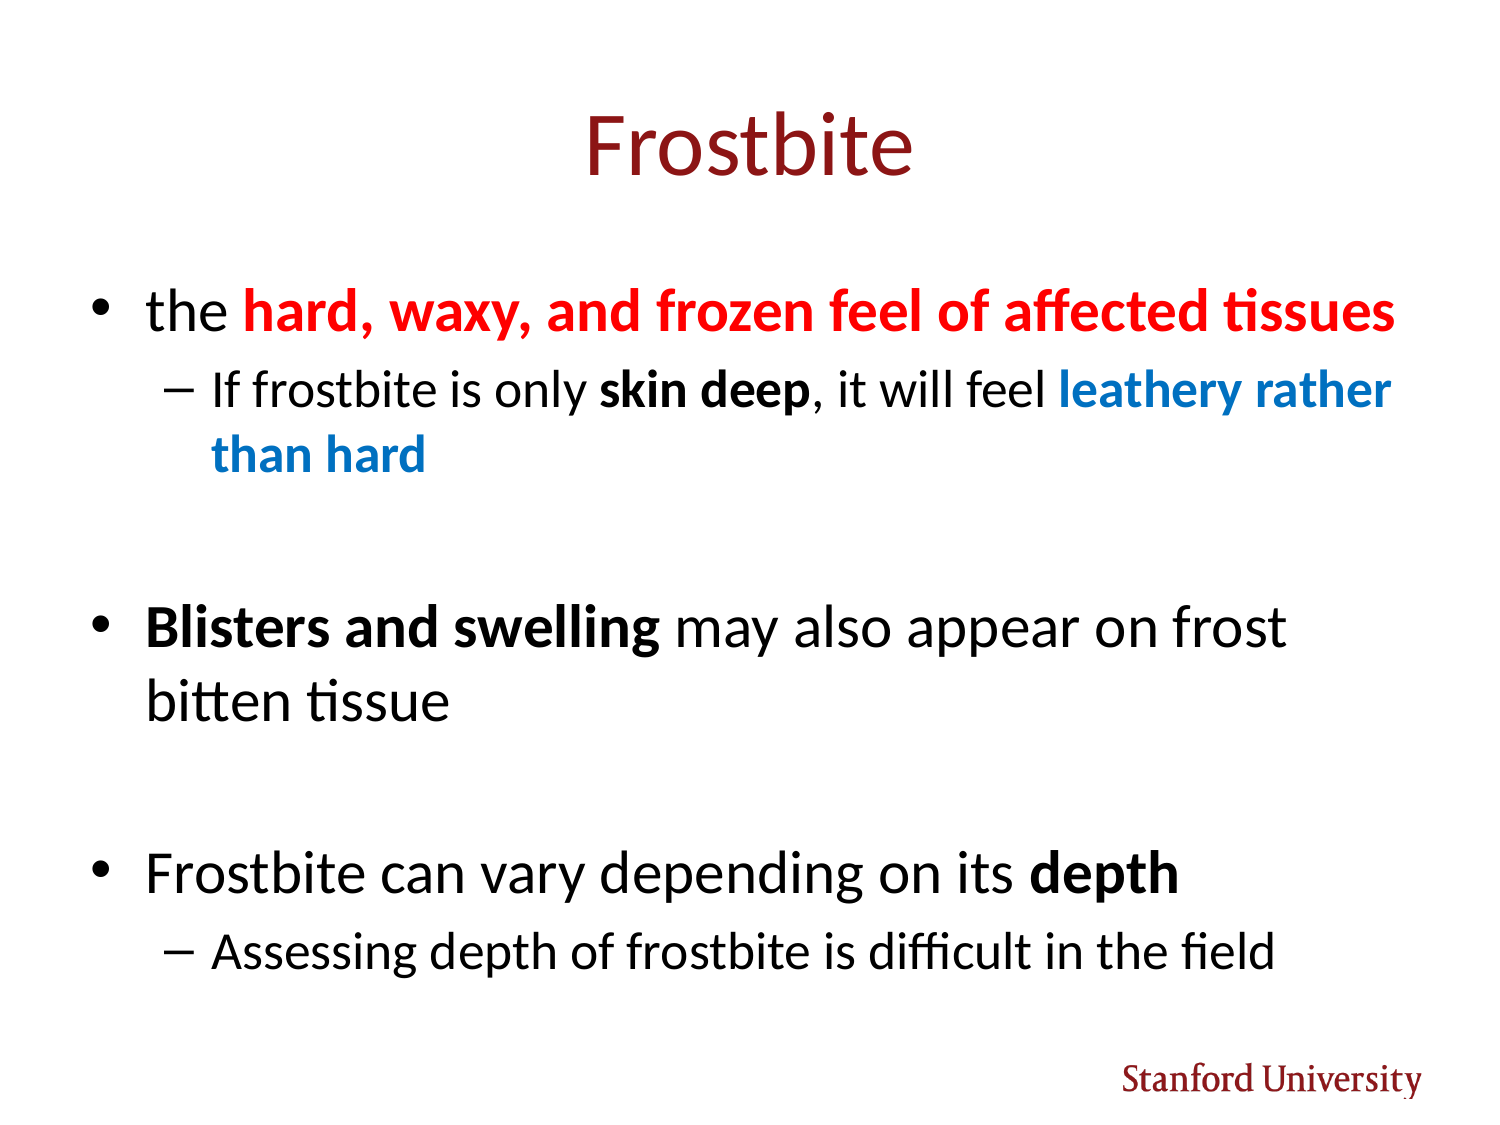

# Frostbite
the hard, waxy, and frozen feel of affected tissues
If frostbite is only skin deep, it will feel leathery rather than hard

Blisters and swelling may also appear on frost bitten tissue

Frostbite can vary depending on its depth
Assessing depth of frostbite is difficult in the field